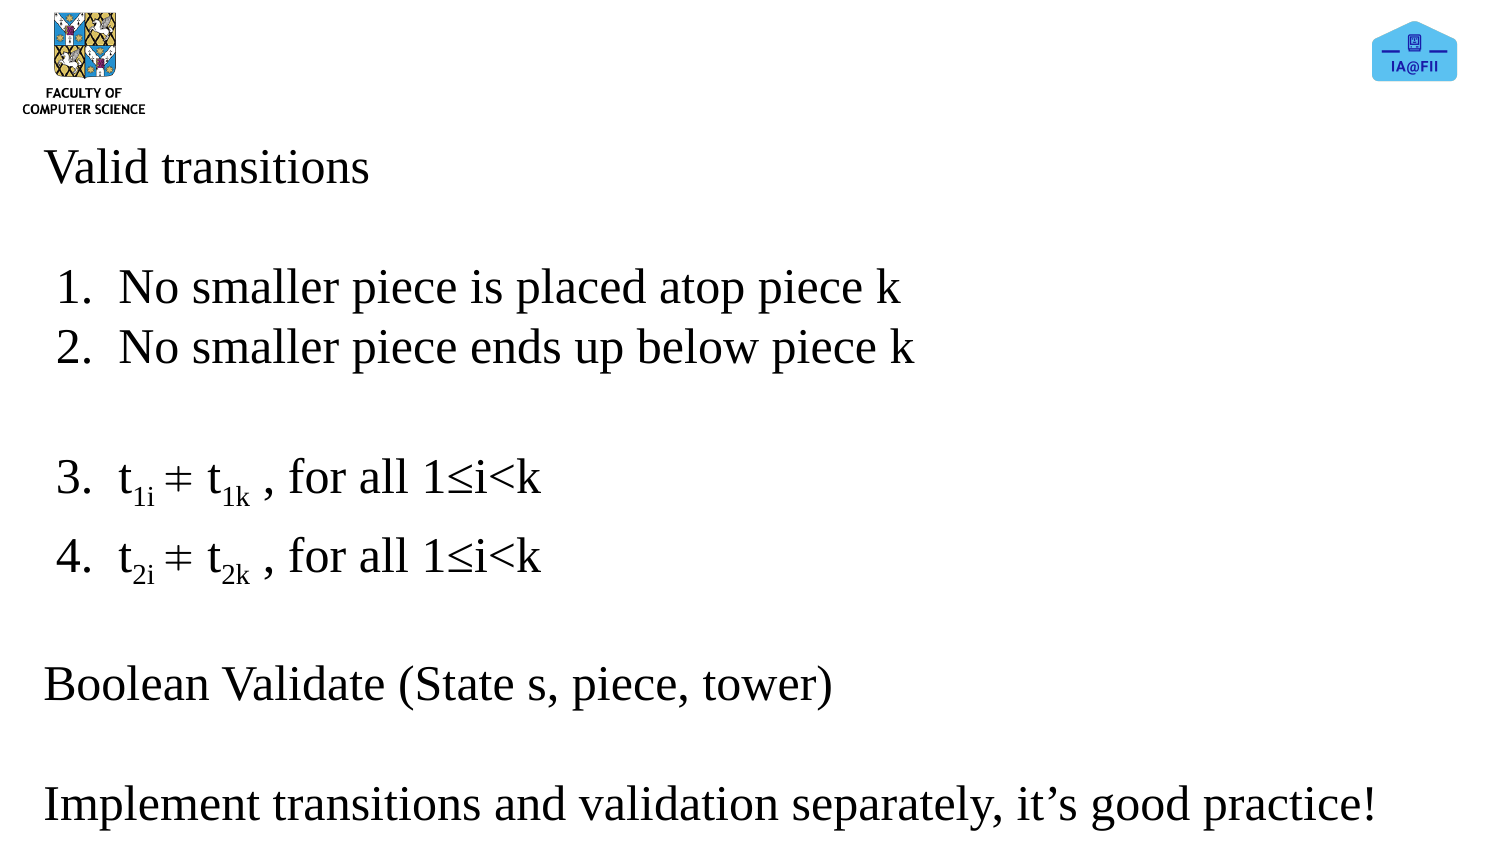

Valid transitions

No smaller piece is placed atop piece k
No smaller piece ends up below piece k

t1i ⧧ t1k , for all 1≤i<k
t2i ⧧ t2k , for all 1≤i<k

Boolean Validate (State s, piece, tower)

Implement transitions and validation separately, it’s good practice!